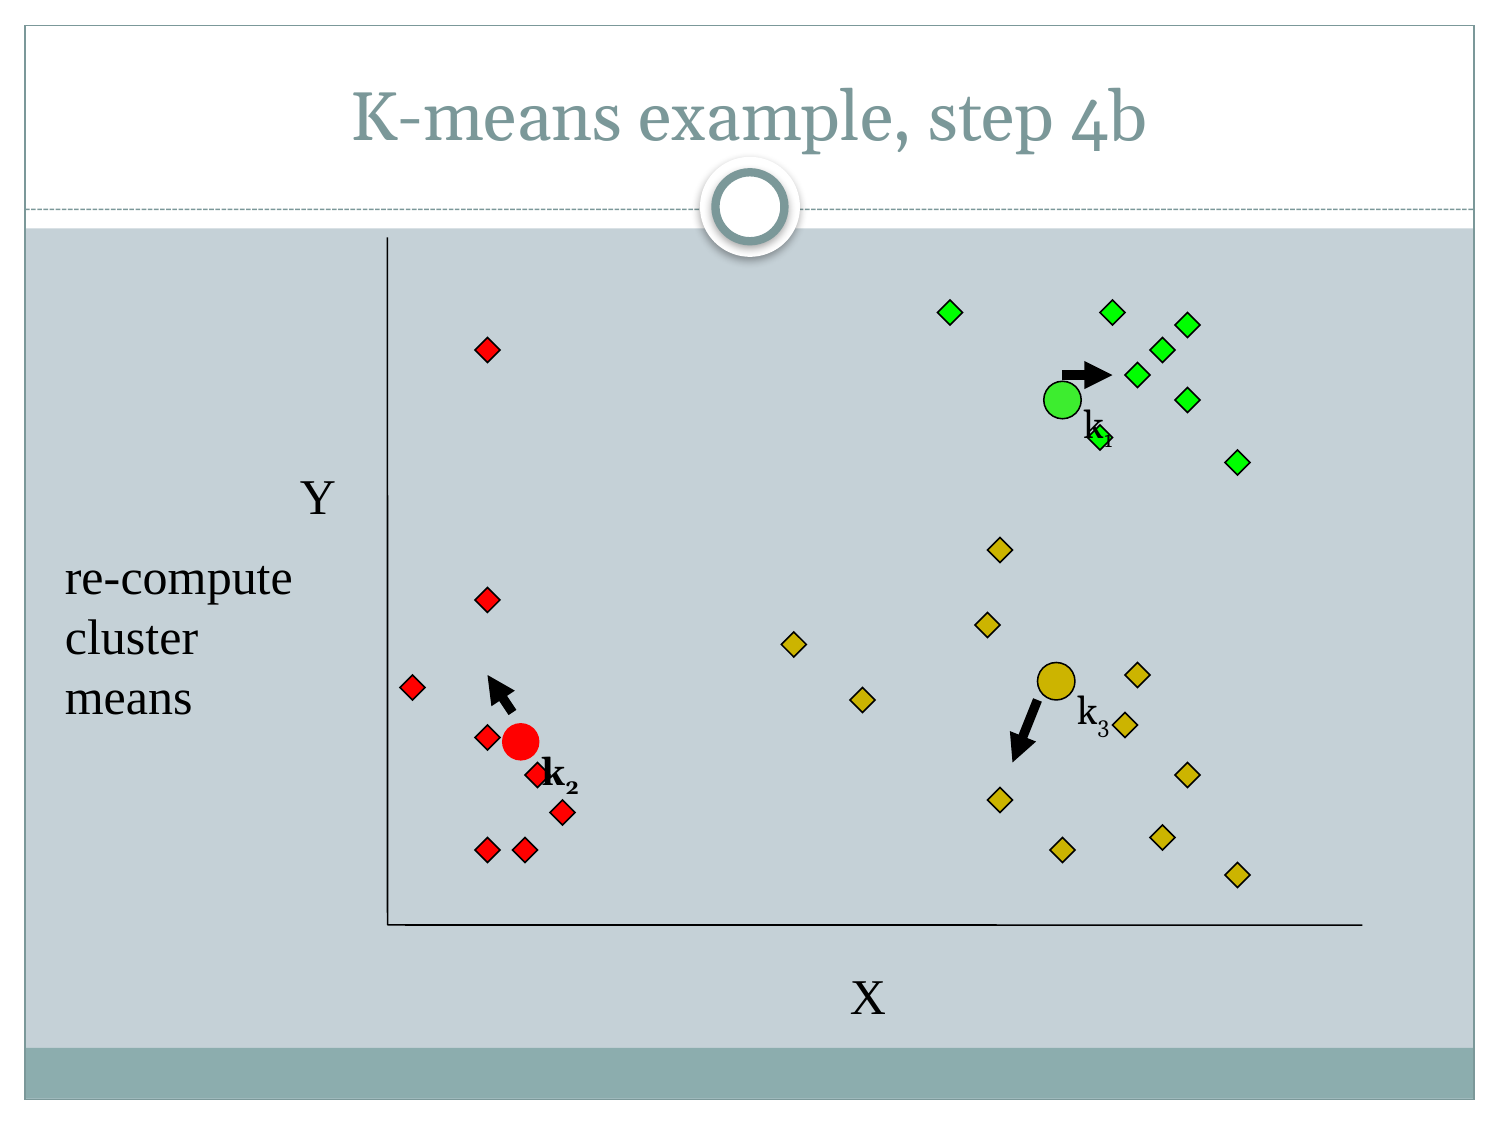

# K-means example, step 4b

Y
X

k1

re-compute cluster means

k3

k2